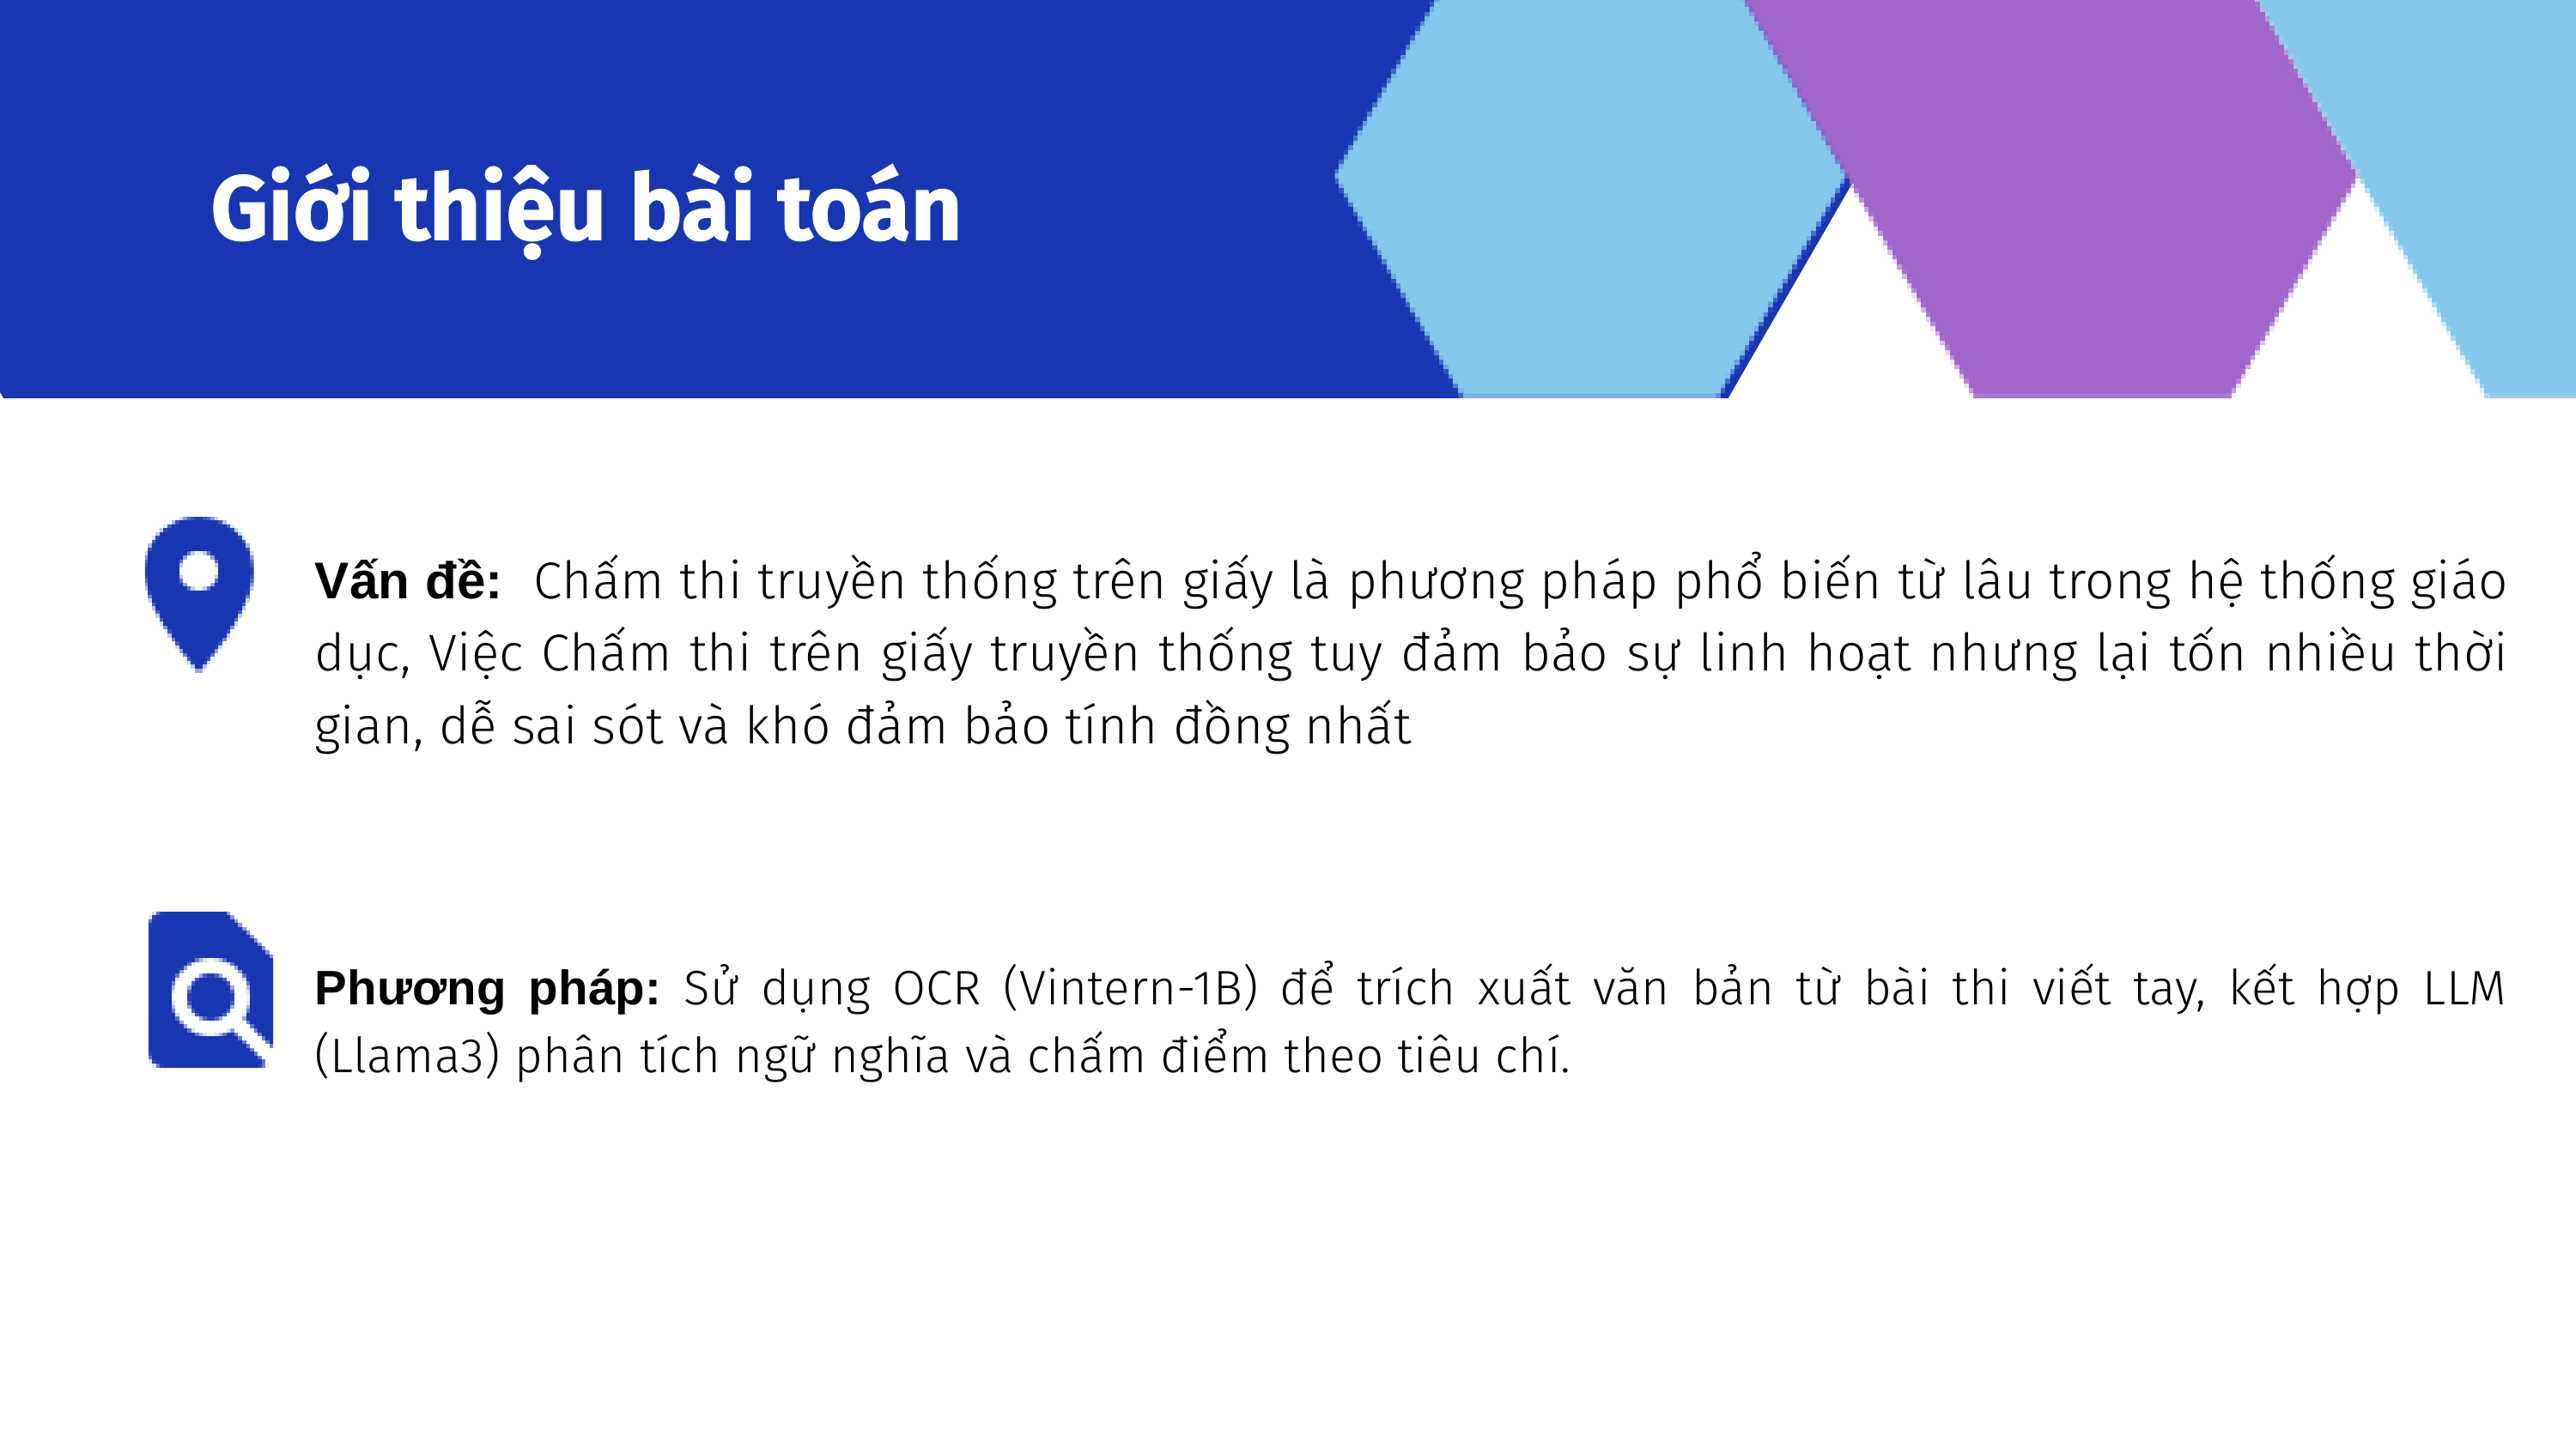

Giới thiệu bài toán

Vấn đề:  Chấm thi truyền thống trên giấy là phương pháp phổ biến từ lâu trong hệ thống giáo dục, Việc Chấm thi trên giấy truyền thống tuy đảm bảo sự linh hoạt nhưng lại tốn nhiều thời gian, dễ sai sót và khó đảm bảo tính đồng nhất

Phương pháp: Sử dụng OCR (Vintern-1B) để trích xuất văn bản từ bài thi viết tay, kết hợp LLM (Llama3) phân tích ngữ nghĩa và chấm điểm theo tiêu chí.